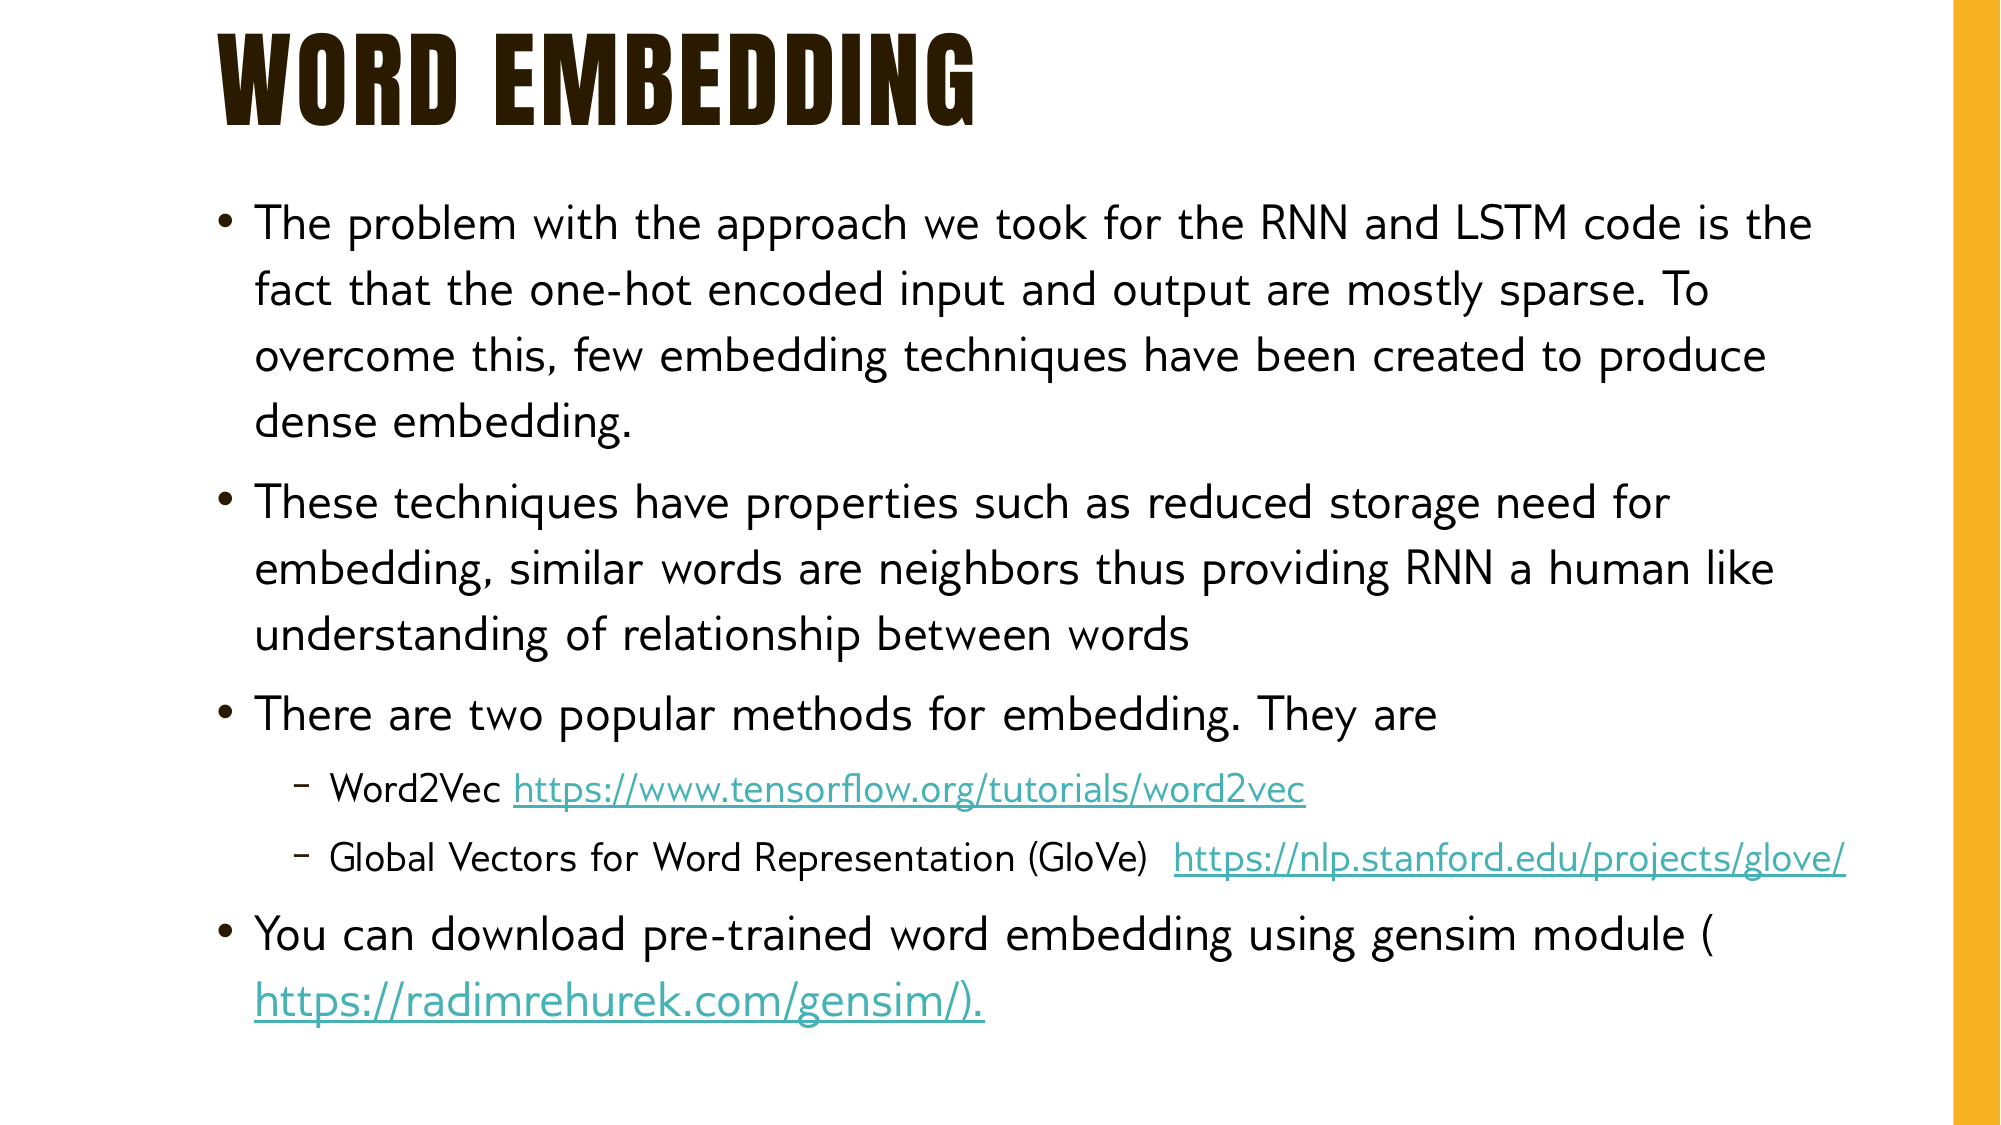

# Word embedding
The problem with the approach we took for the RNN and LSTM code is the fact that the one-hot encoded input and output are mostly sparse. To overcome this, few embedding techniques have been created to produce dense embedding.
These techniques have properties such as reduced storage need for embedding, similar words are neighbors thus providing RNN a human like understanding of relationship between words
There are two popular methods for embedding. They are
Word2Vec https://www.tensorflow.org/tutorials/word2vec
Global Vectors for Word Representation (GloVe)  https://nlp.stanford.edu/projects/glove/
You can download pre-trained word embedding using gensim module (https://radimrehurek.com/gensim/).